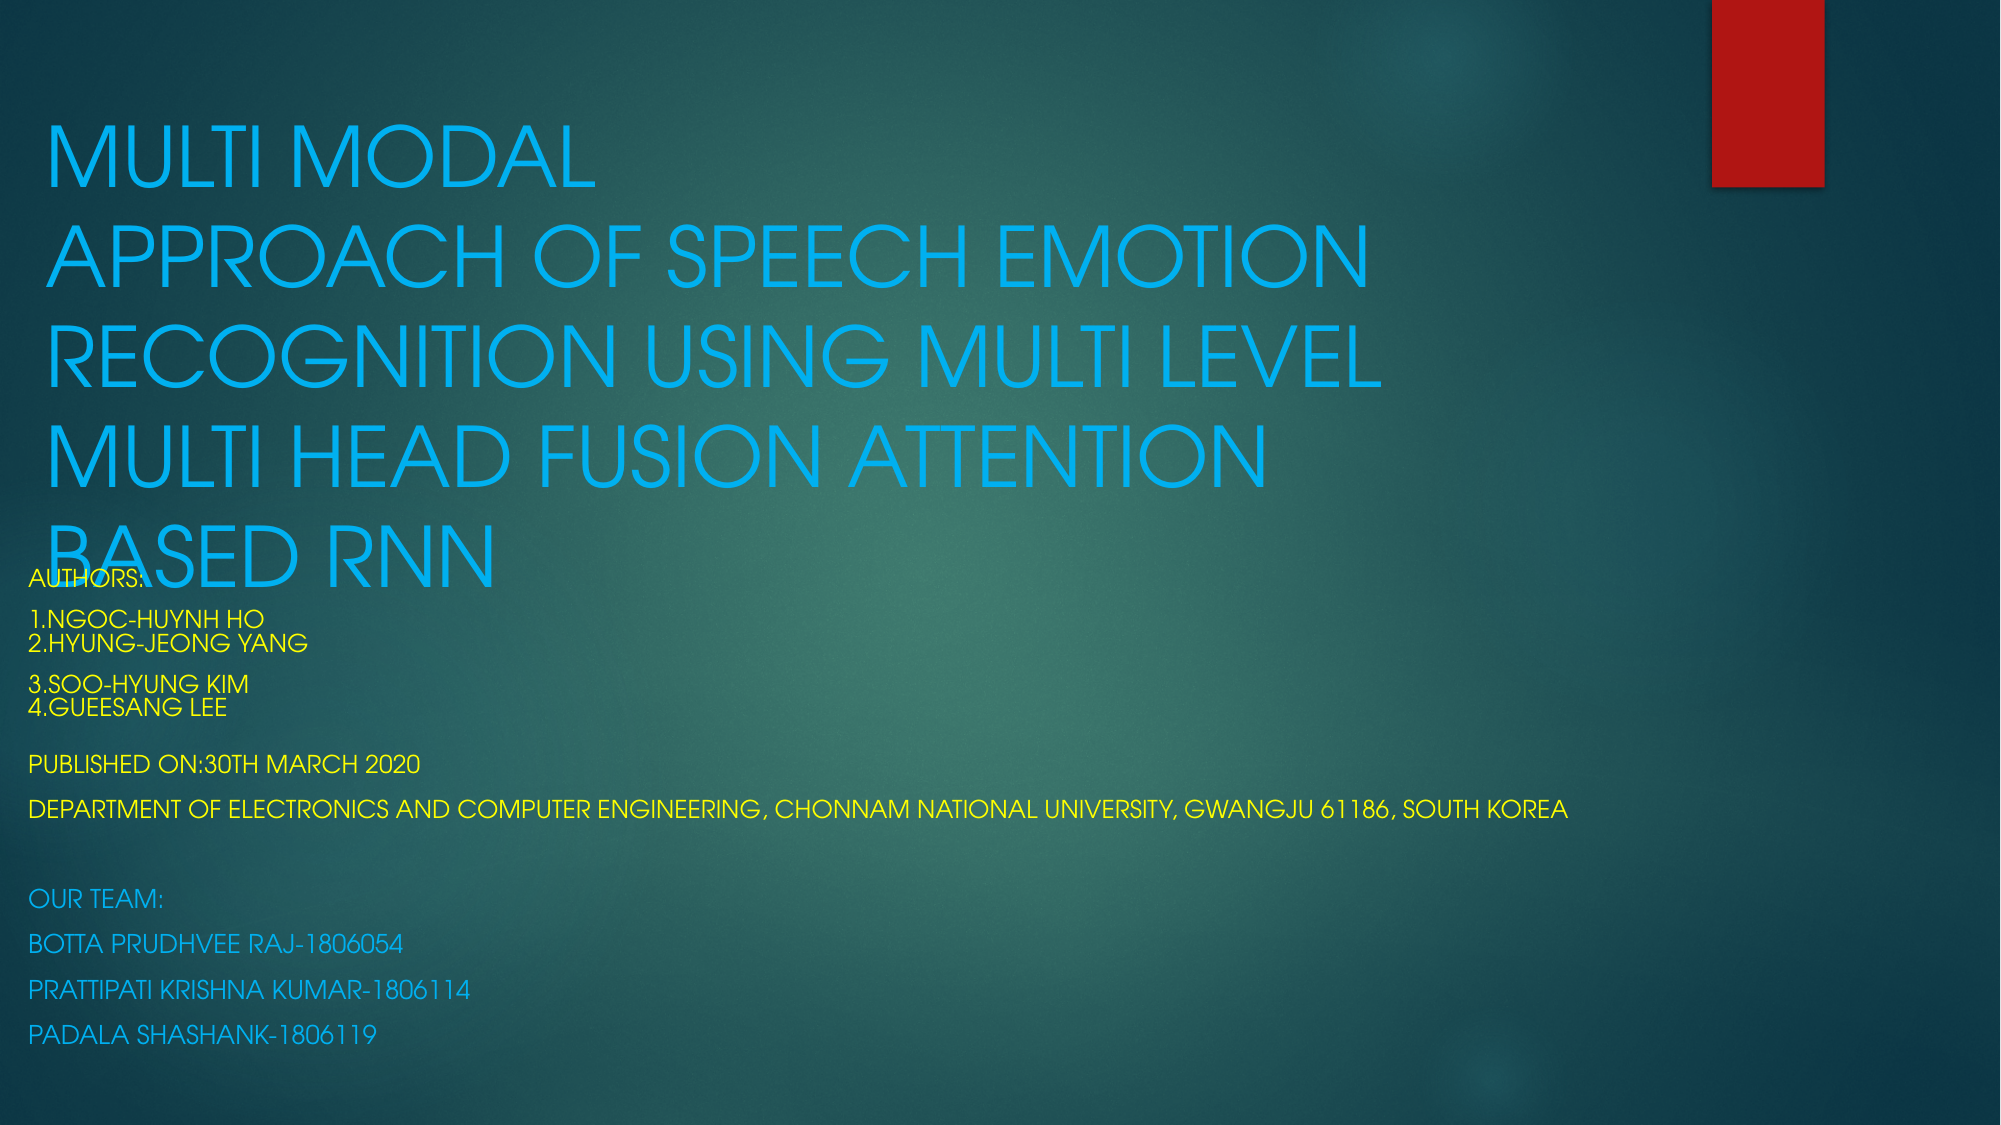

# MULTI MODAL APPROACH OF SPEECH EMOTION RECOGNITION USING MULTI LEVEL MULTI HEAD FUSION ATTENTION BASED RNN

AUTHORS:
1.NGOC-HUYNH HO
2.HYUNG-JEONG YANG
3.SOO-HYUNG KIM
4.GUEESANG LEE
PUBLISHED ON:30TH MARCH 2020
DEPARTMENT OF ELECTRONICS AND COMPUTER ENGINEERING, CHONNAM NATIONAL UNIVERSITY, GWANGJU 61186, SOUTH KOREA

OUR TEAM:
BOTTA PRUDHVEE RAJ-1806054
PRATTIPATI KRISHNA KUMAR-1806114
PADALA SHASHANK-1806119